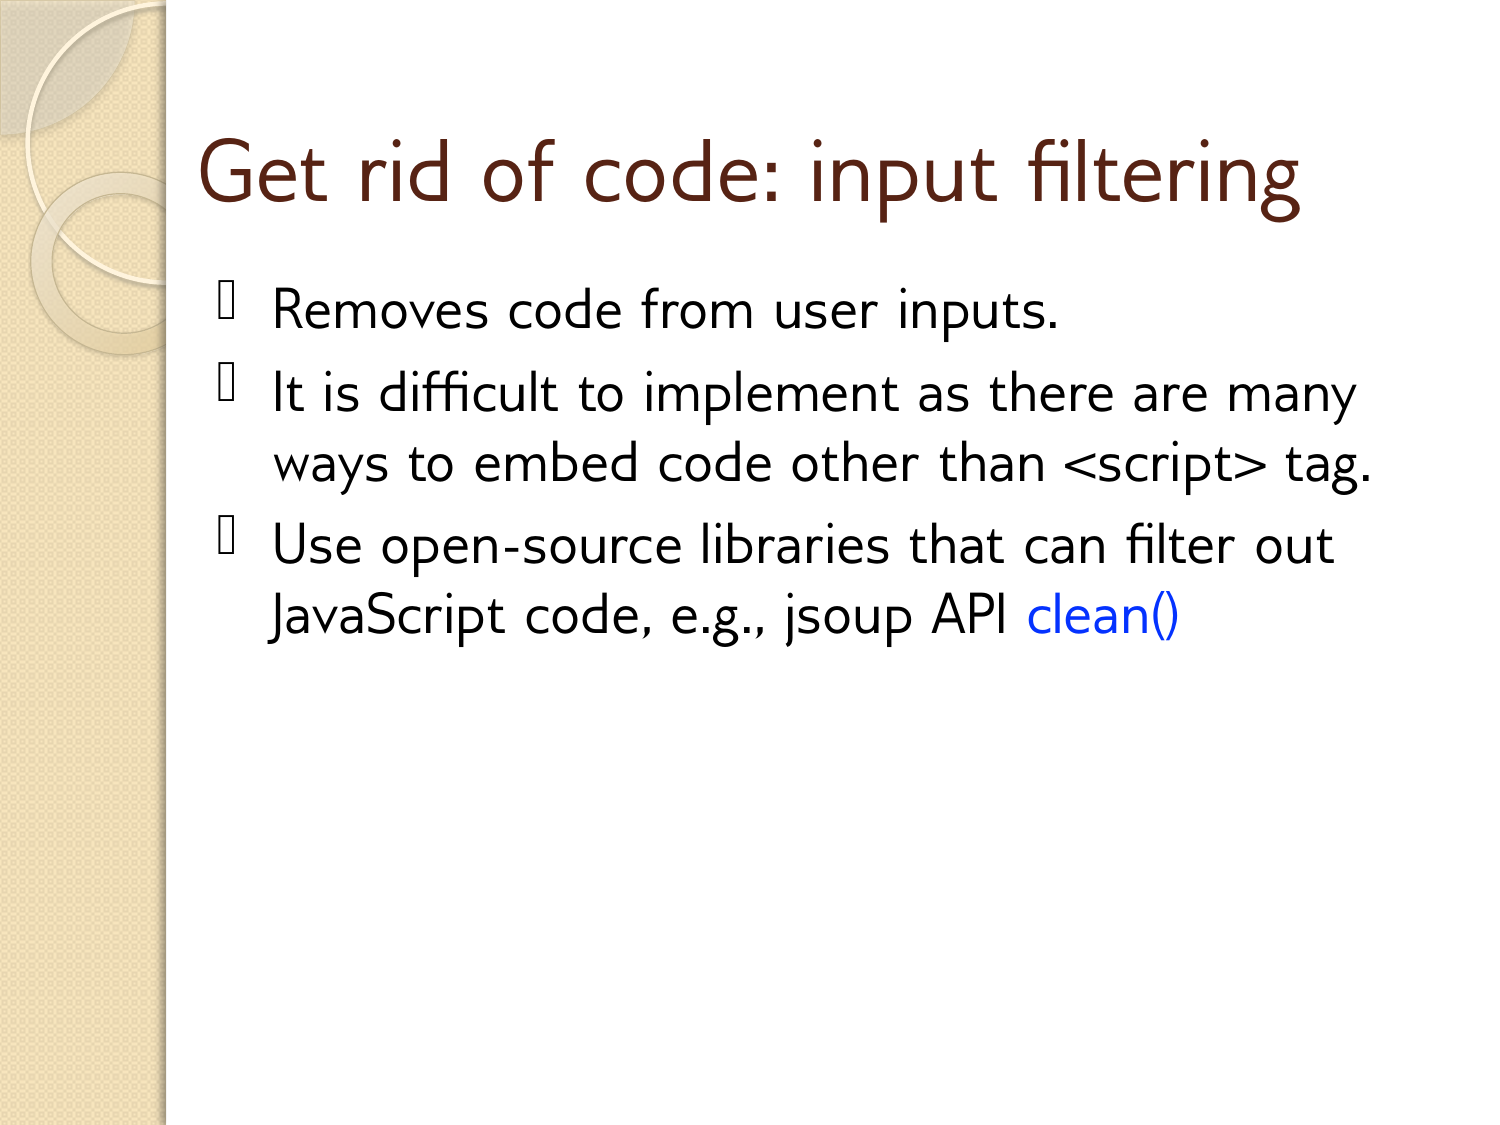

# Get rid of code: input filtering
Removes code from user inputs.
It is difficult to implement as there are many ways to embed code other than <script> tag.
Use open-source libraries that can filter out JavaScript code, e.g., jsoup API clean()